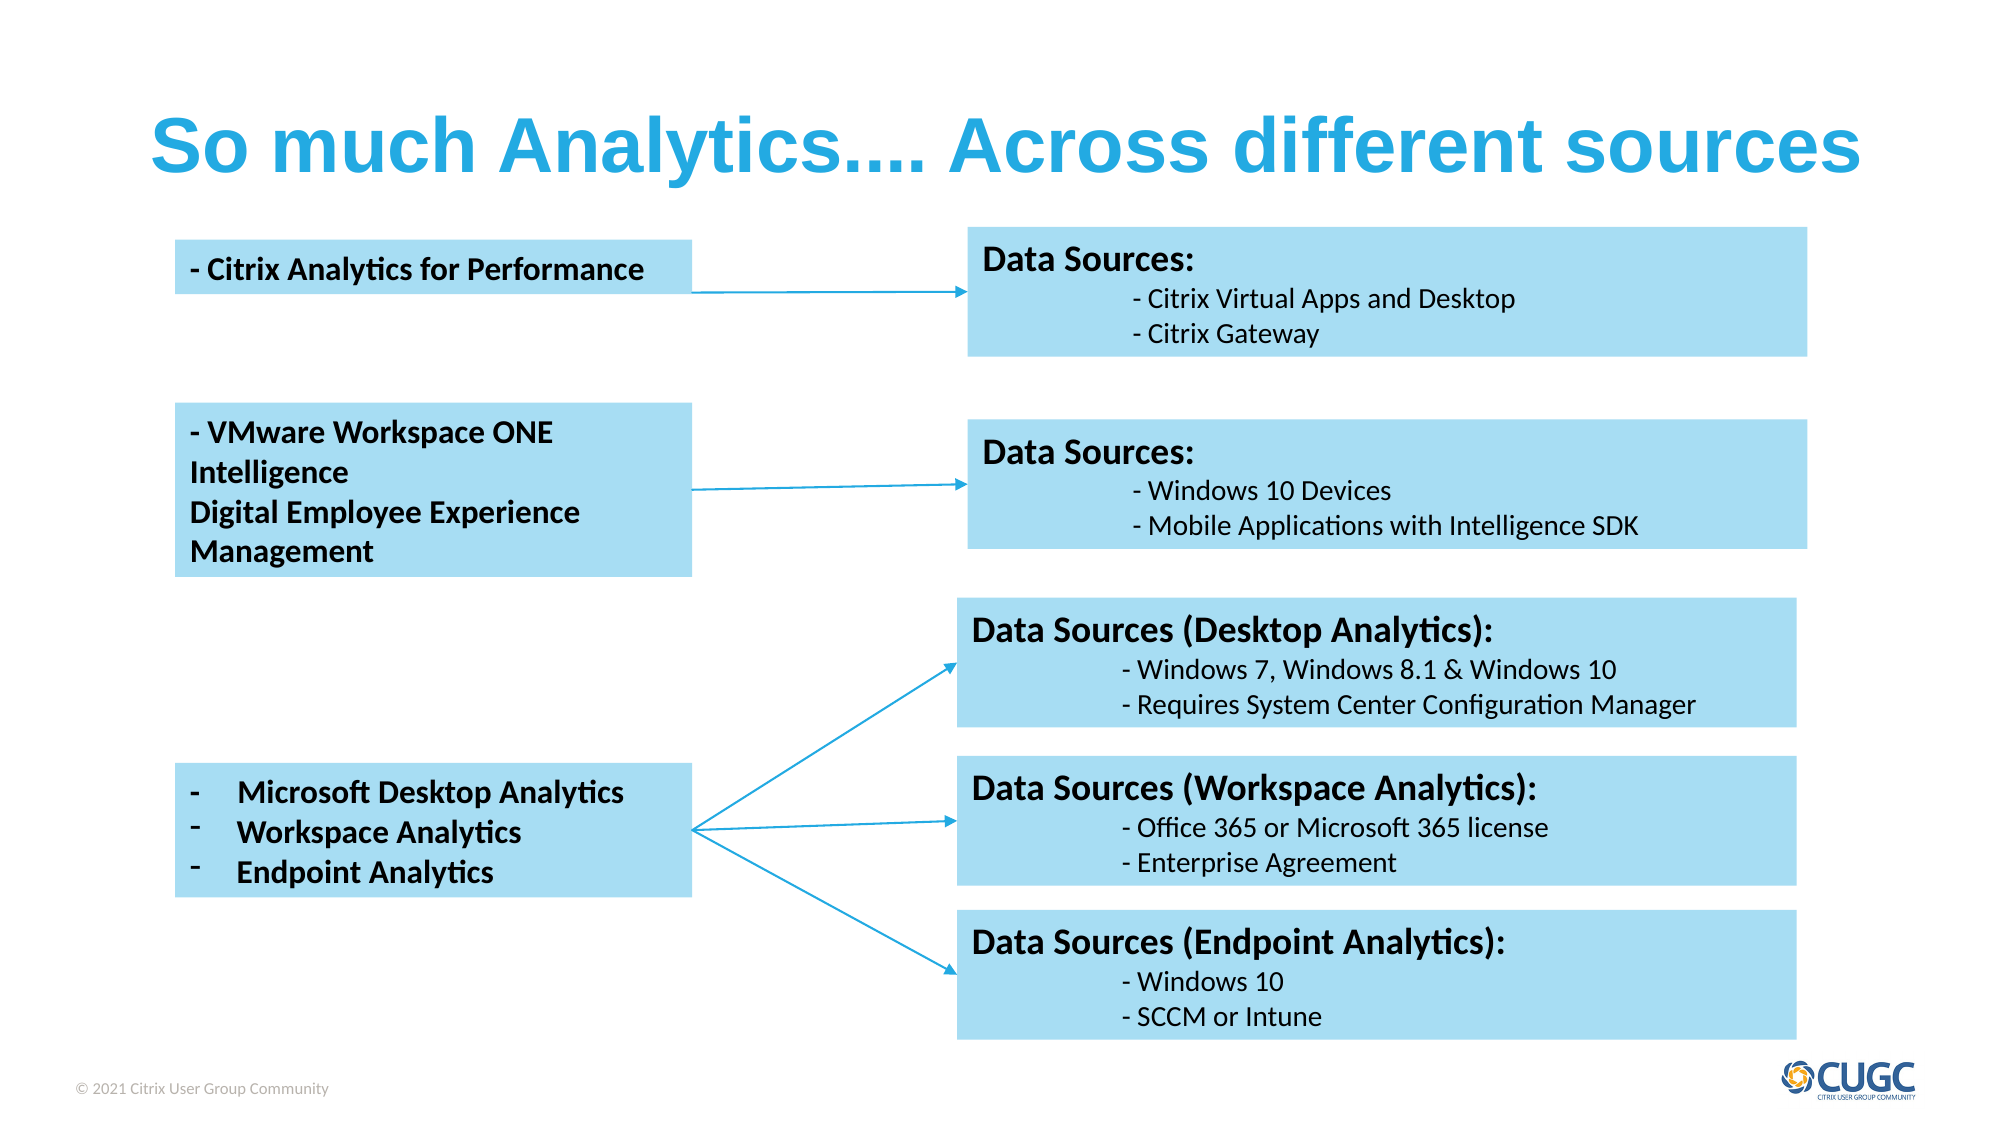

So much Analytics.... Across different sources

Data Sources:
	- Citrix Virtual Apps and Desktop
	- Citrix Gateway
- Citrix Analytics for Performance
- VMware Workspace ONE Intelligence
Digital Employee Experience Management
Data Sources:
	- Windows 10 Devices
	- Mobile Applications with Intelligence SDK
Data Sources (Desktop Analytics):
	- Windows 7, Windows 8.1 & Windows 10
	- Requires System Center Configuration Manager
Data Sources (Workspace Analytics):
	- Office 365 or Microsoft 365 license
	- Enterprise Agreement
-     Microsoft Desktop Analytics
Workspace Analytics
Endpoint Analytics
Data Sources (Endpoint Analytics):
	- Windows 10
	- SCCM or Intune